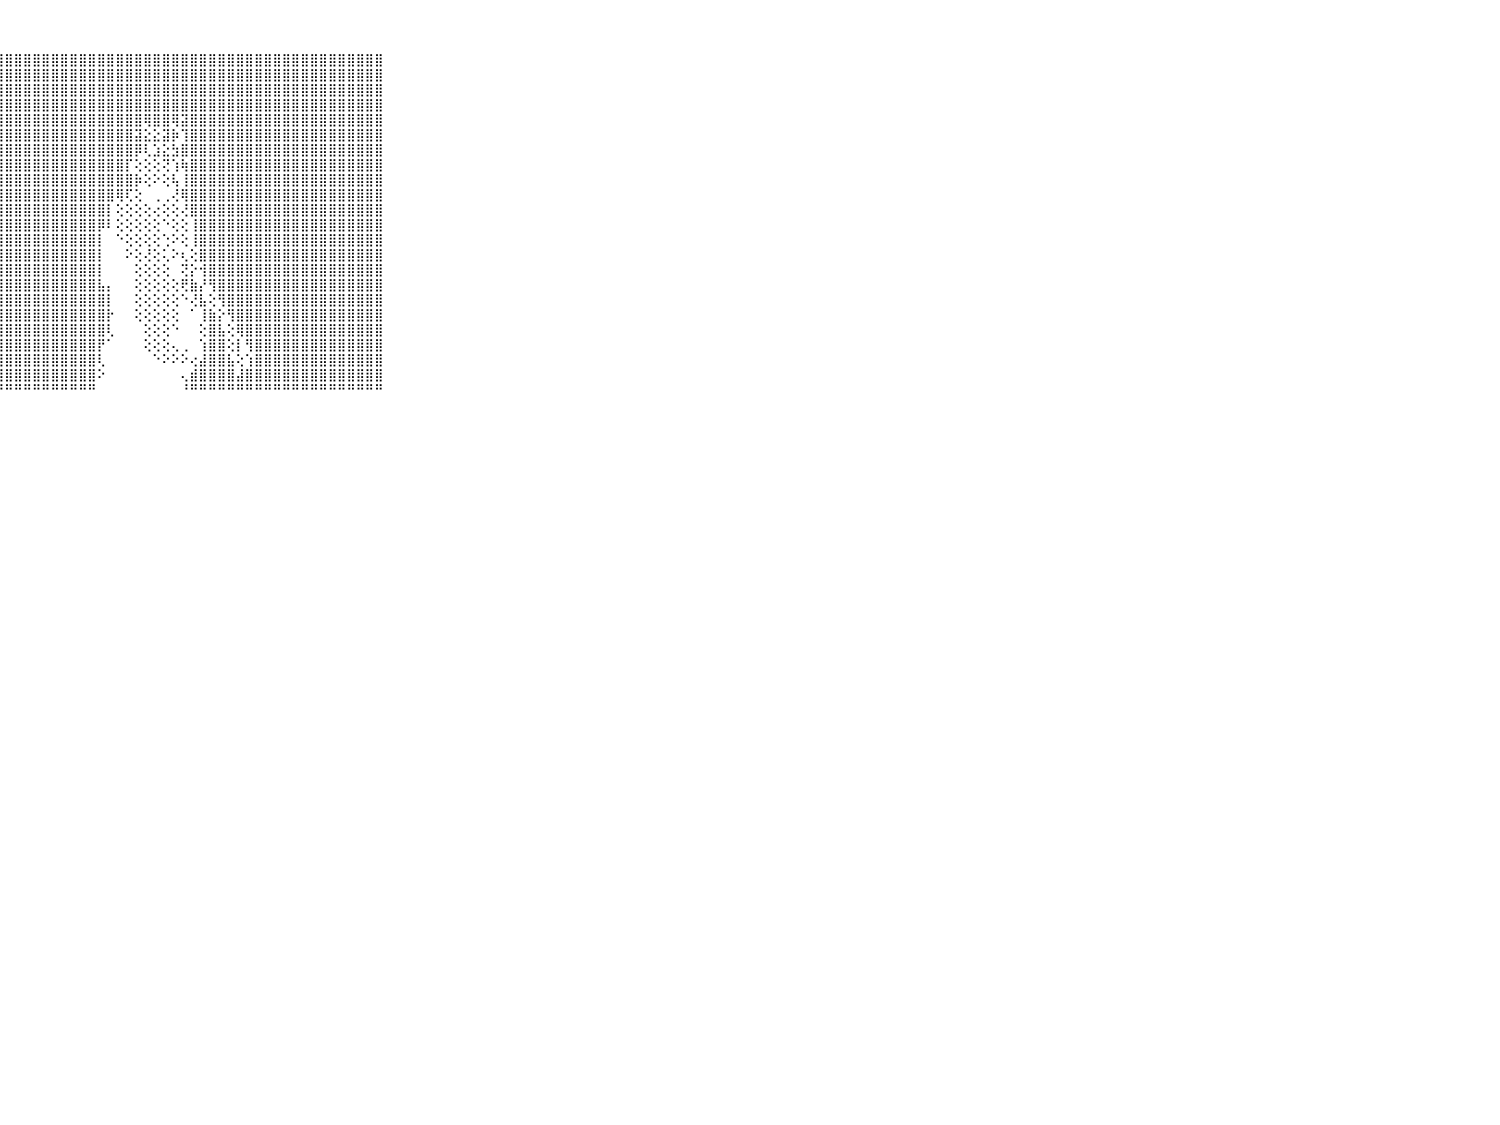

⠀⠀⠀⠀⠀⠀⠀⠀⠀⠀⠀⣿⣿⣿⣿⣿⣿⣿⣿⣿⣿⣿⣿⣿⣿⣿⣿⣿⣿⣿⣿⣿⣿⣿⣿⣿⣿⣿⣿⣿⣿⣿⣿⣿⣿⣿⣿⣿⣿⣿⣿⣿⣿⣿⣿⣿⣿⣿⣿⣿⣿⣿⣿⣿⣿⣿⣿⣿⣿⠀⠀⠀⠀⠀⠀⠀⠀⠀⠀⠀⠀
⠀⠀⠀⠀⠀⠀⠀⠀⠀⠀⠀⣿⣿⣿⣿⣿⣿⣿⣿⣿⣿⣿⣿⣿⣿⣿⣿⣿⣿⣿⣿⣿⣿⣿⣿⣿⣿⣿⣿⣿⣿⣿⣿⣿⣿⣿⣿⣿⣿⣿⣿⣿⣿⣿⣿⣿⣿⣿⣿⣿⣿⣿⣿⣿⣿⣿⣿⣿⣿⠀⠀⠀⠀⠀⠀⠀⠀⠀⠀⠀⠀
⠀⠀⠀⠀⠀⠀⠀⠀⠀⠀⠀⣿⣿⣿⣿⣿⣿⣿⣿⣿⣿⣿⣿⣿⣿⣿⣿⣿⣿⣿⣿⣿⣿⣿⣿⣿⣿⣿⣿⣿⣿⣿⣿⣿⣿⣿⣿⣿⣿⣿⣿⣿⣿⣿⣿⣿⣿⣿⣿⣿⣿⣿⣿⣿⣿⣿⣿⣿⣿⠀⠀⠀⠀⠀⠀⠀⠀⠀⠀⠀⠀
⠀⠀⠀⠀⠀⠀⠀⠀⠀⠀⠀⣿⣿⣿⣿⣿⣿⣿⣿⣿⣿⣿⣿⣿⣿⣿⣿⣿⣿⣿⣿⣿⣿⣿⣿⣿⣿⣿⣿⣿⣿⣿⣿⣿⣿⣿⣿⣿⣿⣿⣿⣿⣿⣿⣿⣿⣿⣿⣿⣿⣿⣿⣿⣿⣿⣿⣿⣿⣿⠀⠀⠀⠀⠀⠀⠀⠀⠀⠀⠀⠀
⠀⠀⠀⠀⠀⠀⠀⠀⠀⠀⠀⣿⣿⣿⣿⣿⣿⣿⣿⣿⣿⣿⣿⣿⣿⣿⣿⣿⣿⣿⣿⣿⣿⣿⣿⣿⣿⣿⣿⣿⣿⣿⣿⢿⣿⣿⢿⣽⣿⣿⣿⣿⣿⣿⣿⣿⣿⣿⣿⣿⣿⣿⣿⣿⣿⣿⣿⣿⣿⠀⠀⠀⠀⠀⠀⠀⠀⠀⠀⠀⠀
⠀⠀⠀⠀⠀⠀⠀⠀⠀⠀⠀⣿⣿⣿⣿⣿⣿⣿⣿⣿⣿⣿⣿⣿⣿⣿⣿⣿⣿⣿⣿⣿⣿⣿⣿⣿⣿⣿⣿⣿⣿⣿⣽⣕⣕⣽⡷⢹⣿⣿⣿⣿⣿⣿⣿⣿⣿⣿⣿⣿⣿⣿⣿⣿⣿⣿⣿⣿⣿⠀⠀⠀⠀⠀⠀⠀⠀⠀⠀⠀⠀
⠀⠀⠀⠀⠀⠀⠀⠀⠀⠀⠀⣿⣿⣿⣿⣿⣿⣿⣿⣿⣿⣿⣿⣿⣿⣿⣿⣿⣿⣿⣿⣿⣿⣿⣿⣿⣿⣿⣿⣿⣿⣿⡿⢇⣱⣕⣳⣿⣿⣿⣿⣿⣿⣿⣿⣿⣿⣿⣿⣿⣿⣿⣿⣿⣿⣿⣿⣿⣿⠀⠀⠀⠀⠀⠀⠀⠀⠀⠀⠀⠀
⠀⠀⠀⠀⠀⠀⠀⠀⠀⠀⠀⣿⣿⣿⣿⣿⣿⣿⣿⣿⣿⣿⣿⣿⣿⣿⣿⣿⣿⣿⣿⣿⣿⣿⣿⣿⣿⣿⣿⣿⣿⡏⢕⢕⢕⢝⢱⢷⣿⣿⣿⣿⣿⣿⣿⣿⣿⣿⣿⣿⣿⣿⣿⣿⣿⣿⣿⣿⣿⠀⠀⠀⠀⠀⠀⠀⠀⠀⠀⠀⠀
⠀⠀⠀⠀⠀⠀⠀⠀⠀⠀⠀⣿⣿⣿⣿⣿⣿⣿⣿⣿⣿⣿⣿⣿⣿⣿⣿⣿⣿⣿⣿⣿⣿⣿⣿⣿⣿⣿⣿⣿⣿⣿⡷⢕⠕⢕⢧⢸⣿⣿⣿⣿⣿⣿⣿⣿⣿⣿⣿⣿⣿⣿⣿⣿⣿⣿⣿⣿⣿⠀⠀⠀⠀⠀⠀⠀⠀⠀⠀⠀⠀
⠀⠀⠀⠀⠀⠀⠀⠀⠀⠀⠀⣿⣿⣿⣿⣿⣿⣿⣿⣿⣿⣿⣿⣿⣿⣿⣿⣿⣿⣿⣿⣿⣿⣿⣿⣿⣿⣿⣿⣿⢿⢏⢕⠀⢀⢀⢜⢿⣿⣿⣿⣿⣿⣿⣿⣿⣿⣿⣿⣿⣿⣿⣿⣿⣿⣿⣿⣿⣿⠀⠀⠀⠀⠀⠀⠀⠀⠀⠀⠀⠀
⠀⠀⠀⠀⠀⠀⠀⠀⠀⠀⠀⣿⣿⣿⣿⣿⣿⣿⣿⣿⣿⣿⣿⣿⣿⣿⣿⣿⣿⣿⣿⣿⣿⣿⣿⣿⣿⣿⣿⡇⢕⢕⢕⢕⢔⢕⢕⢜⣿⣿⣿⣿⣿⣿⣿⣿⣿⣿⣿⣿⣿⣿⣿⣿⣿⣿⣿⣿⣿⠀⠀⠀⠀⠀⠀⠀⠀⠀⠀⠀⠀
⠀⠀⠀⠀⠀⠀⠀⠀⠀⠀⠀⣿⣿⣿⣿⣿⣿⣿⣿⣿⣿⣿⣿⣿⣿⣿⣿⣿⣿⣿⣿⣿⣿⣿⣿⣿⣿⣿⡿⠇⢕⢕⢕⢕⢕⠑⢕⢕⢸⣿⣿⣿⣿⣿⣿⣿⣿⣿⣿⣿⣿⣿⣿⣿⣿⣿⣿⣿⣿⠀⠀⠀⠀⠀⠀⠀⠀⠀⠀⠀⠀
⠀⠀⠀⠀⠀⠀⠀⠀⠀⠀⠀⣿⣿⣿⣿⣿⣿⣿⣿⣿⣿⣿⣿⣿⣿⣿⣿⣿⣿⣿⣿⣿⣿⣿⣿⣿⣿⣿⡇⠀⠑⢕⢕⢕⢕⢑⠕⢕⢸⣿⣿⣿⣿⣿⣿⣿⣿⣿⣿⣿⣿⣿⣿⣿⣿⣿⣿⣿⣿⠀⠀⠀⠀⠀⠀⠀⠀⠀⠀⠀⠀
⠀⠀⠀⠀⠀⠀⠀⠀⠀⠀⠀⣿⣿⣿⣿⣿⣿⣿⣿⣿⣿⣿⣿⣿⣿⣿⣿⣿⣿⣿⣿⣿⣿⣿⣿⣿⣿⣿⡇⠀⠀⠕⢕⢜⢕⢅⠕⢆⢕⣿⣿⣿⣿⣿⣿⣿⣿⣿⣿⣿⣿⣿⣿⣿⣿⣿⣿⣿⣿⠀⠀⠀⠀⠀⠀⠀⠀⠀⠀⠀⠀
⠀⠀⠀⠀⠀⠀⠀⠀⠀⠀⠀⣿⣿⣿⣿⣿⣿⣿⣿⣿⣿⣿⣿⣿⣿⣿⣿⣿⣿⣿⣿⣿⣿⣿⣿⣿⣿⣿⡇⠀⠀⠀⢕⢕⢕⢕⠀⢝⡕⢺⣿⣿⣿⣿⣿⣿⣿⣿⣿⣿⣿⣿⣿⣿⣿⣿⣿⣿⣿⠀⠀⠀⠀⠀⠀⠀⠀⠀⠀⠀⠀
⠀⠀⠀⠀⠀⠀⠀⠀⠀⠀⠀⣿⣿⣿⣿⣿⣿⣿⣿⣿⣿⣿⣿⣿⣿⣿⣿⣿⣿⣿⣿⣿⣿⣿⣿⣿⣿⣿⣧⡄⠀⠀⢕⢕⢕⢕⢕⢟⣷⡜⢻⣿⣿⣿⣿⣿⣿⣿⣿⣿⣿⣿⣿⣿⣿⣿⣿⣿⣿⠀⠀⠀⠀⠀⠀⠀⠀⠀⠀⠀⠀
⠀⠀⠀⠀⠀⠀⠀⠀⠀⠀⠀⣿⣿⣿⣿⣿⣿⣿⣿⣿⣿⣿⣿⣿⣿⣿⣿⣿⣿⣿⣿⣿⣿⣿⣿⣿⣿⣿⣿⡇⠀⠀⢕⢕⢕⢕⢕⠑⢜⣧⢕⢻⣿⣿⣿⣿⣿⣿⣿⣿⣿⣿⣿⣿⣿⣿⣿⣿⣿⠀⠀⠀⠀⠀⠀⠀⠀⠀⠀⠀⠀
⠀⠀⠀⠀⠀⠀⠀⠀⠀⠀⠀⣿⣿⣿⣿⣿⣿⣿⣿⣿⣿⣿⣿⣿⣿⣿⣿⣿⣿⣿⣿⣿⣿⣿⣿⣿⣿⣿⣿⡗⠀⠀⢕⢕⢕⢕⢕⠀⠁⢸⣷⡕⢻⣿⣿⣿⣿⣿⣿⣿⣿⣿⣿⣿⣿⣿⣿⣿⣿⠀⠀⠀⠀⠀⠀⠀⠀⠀⠀⠀⠀
⠀⠀⠀⠀⠀⠀⠀⠀⠀⠀⠀⣿⣿⣿⣿⣿⣿⣿⣿⣿⣿⣿⣿⣿⣿⣿⣿⣿⣿⣿⣿⣿⣿⣿⣿⣿⣿⣿⣿⢇⠀⠀⠀⢕⢕⢕⠑⠀⠀⢕⣿⣧⢕⢿⣿⣿⣿⣿⣿⣿⣿⣿⣿⣿⣿⣿⣿⣿⣿⠀⠀⠀⠀⠀⠀⠀⠀⠀⠀⠀⠀
⠀⠀⠀⠀⠀⠀⠀⠀⠀⠀⠀⣿⣿⣿⣿⣿⣿⣿⣿⣿⣿⣿⣿⣿⣿⣿⣿⣿⣿⣿⣿⣿⣿⣿⣿⣿⣿⣿⡟⠁⠀⠀⠀⢕⢕⢕⢄⢀⠀⢱⣿⣿⢕⡇⢻⣿⣿⣿⣿⣿⣿⣿⣿⣿⣿⣿⣿⣿⣿⠀⠀⠀⠀⠀⠀⠀⠀⠀⠀⠀⠀
⠀⠀⠀⠀⠀⠀⠀⠀⠀⠀⠀⣿⣿⣿⣿⣿⣿⣿⣿⣿⣿⣿⣿⣿⣿⣿⣿⣿⣿⣿⣿⣿⣿⣿⣿⣿⣿⣿⢇⠀⠀⠀⠀⠀⠑⠕⠕⠕⢔⣼⣿⣿⣧⢕⢱⣿⣿⣿⣿⣿⣿⣿⣿⣿⣿⣿⣿⣿⣿⠀⠀⠀⠀⠀⠀⠀⠀⠀⠀⠀⠀
⠀⠀⠀⠀⠀⠀⠀⠀⠀⠀⠀⣿⣿⣿⣿⣿⣿⣿⣿⣿⣿⣿⣿⣿⣿⣿⣿⣿⣿⣿⣿⣿⣿⣿⣿⣿⣿⣿⠕⠀⠀⠀⠀⠀⠀⠀⠀⢄⣾⣿⣿⣿⣿⣼⣿⣿⣿⣿⣿⣿⣿⣿⣿⣿⣿⣿⣿⣿⣿⠀⠀⠀⠀⠀⠀⠀⠀⠀⠀⠀⠀
⠀⠀⠀⠀⠀⠀⠀⠀⠀⠀⠀⠛⠛⠛⠛⠛⠛⠛⠛⠛⠛⠛⠛⠛⠛⠛⠛⠛⠛⠛⠛⠛⠛⠛⠛⠛⠛⠛⠀⠀⠀⠀⠀⠀⠀⠀⠀⠘⠛⠛⠛⠛⠛⠛⠛⠛⠛⠛⠛⠛⠛⠛⠛⠛⠛⠛⠛⠛⠛⠀⠀⠀⠀⠀⠀⠀⠀⠀⠀⠀⠀